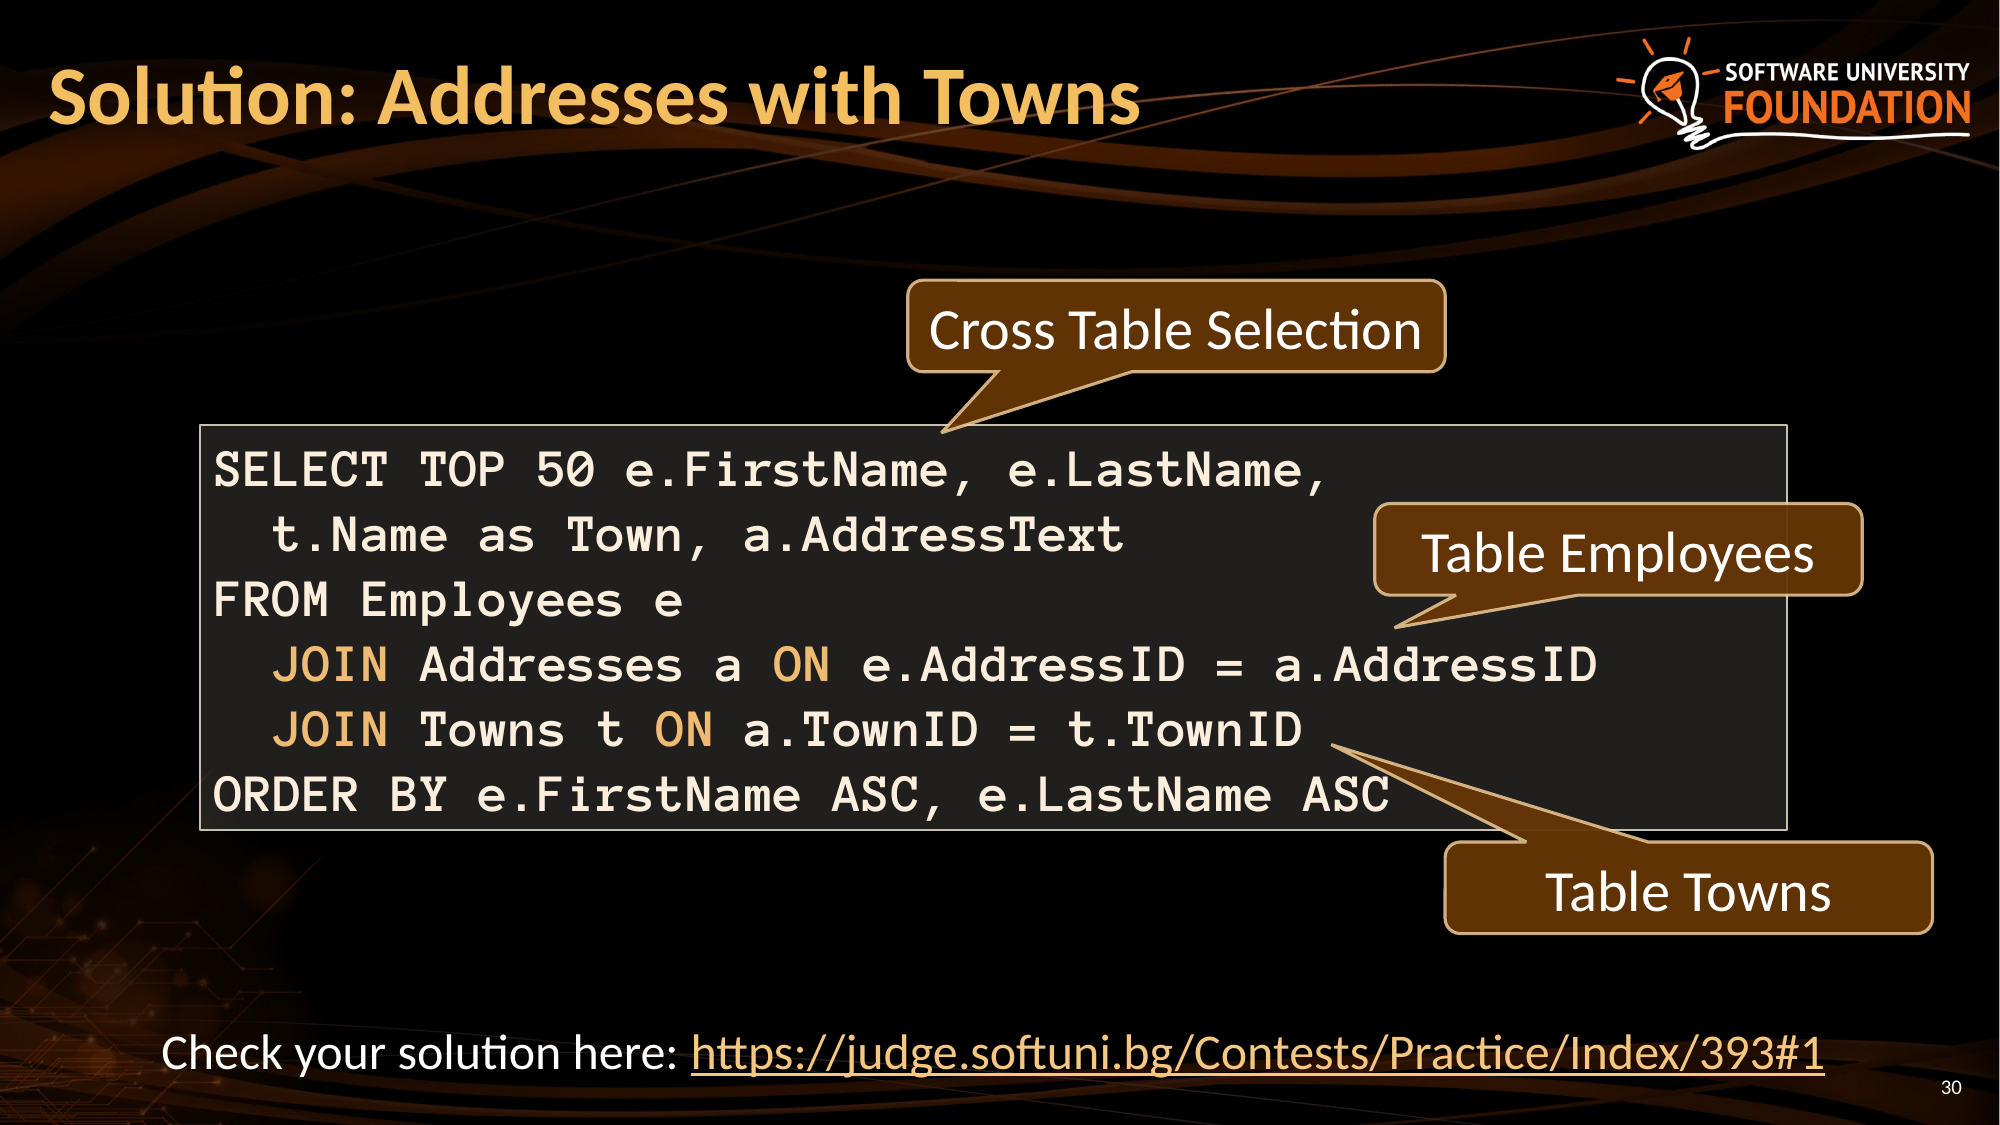

# Solution: Addresses with Towns
Cross Table Selection
SELECT TOP 50 e.FirstName, e.LastName,
  t.Name as Town, a.AddressText
FROM Employees e
  JOIN Addresses a ON e.AddressID = a.AddressID
  JOIN Towns t ON a.TownID = t.TownID
ORDER BY e.FirstName ASC, e.LastName ASC
Table Employees
Table Towns
Check your solution here: https://judge.softuni.bg/Contests/Practice/Index/393#1
30